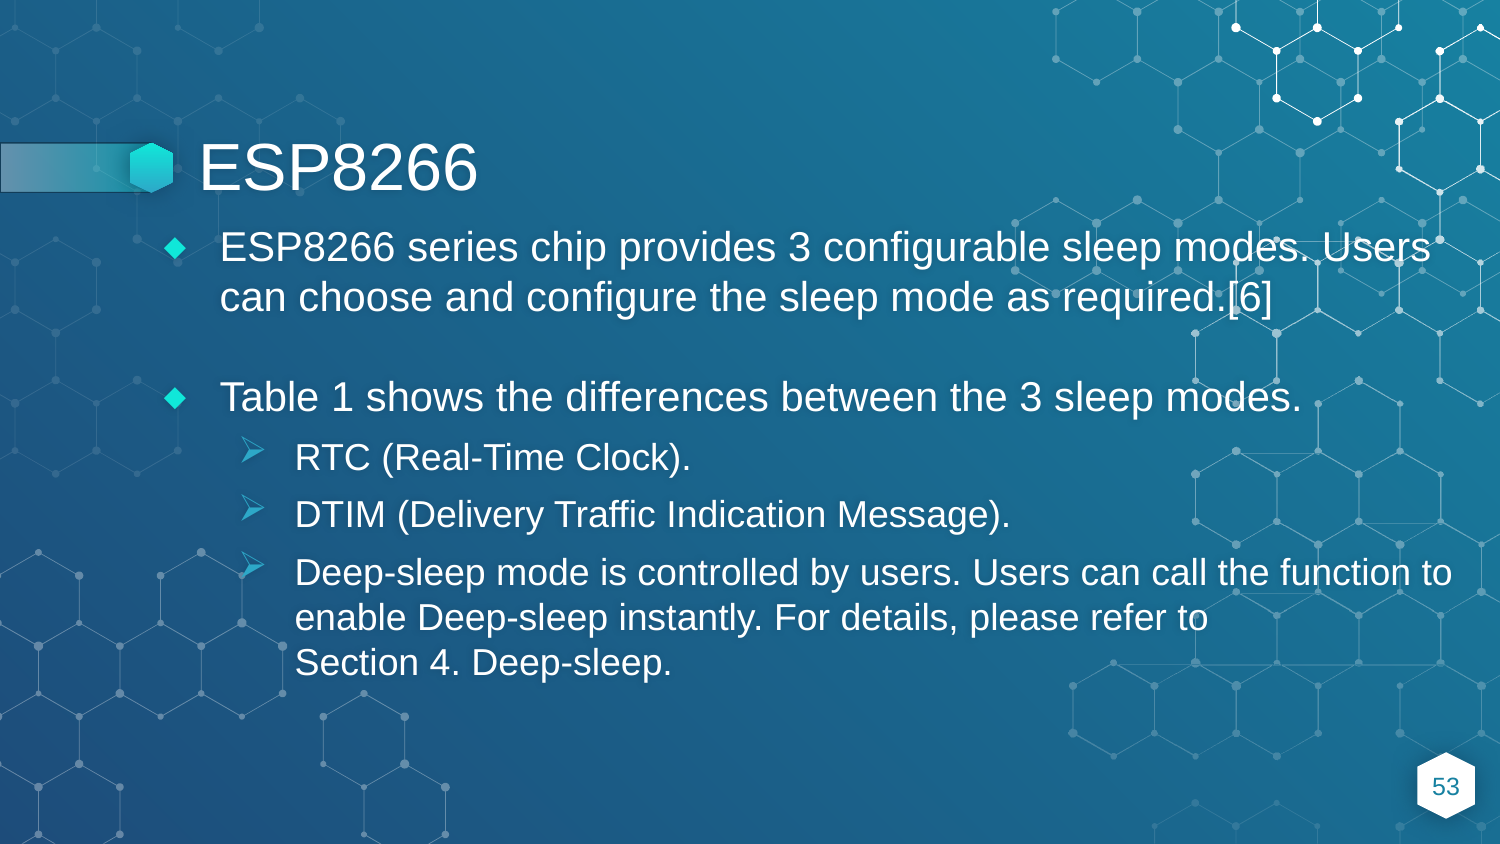

# ESP8266
ESP8266 series chip provides 3 configurable sleep modes. Users can choose and configure the sleep mode as required.[6]

Table 1 shows the differences between the 3 sleep modes.
RTC (Real-Time Clock).
DTIM (Delivery Traffic Indication Message).
Deep-sleep mode is controlled by users. Users can call the function to enable Deep-sleep instantly. For details, please refer to
Section 4. Deep-sleep.
53